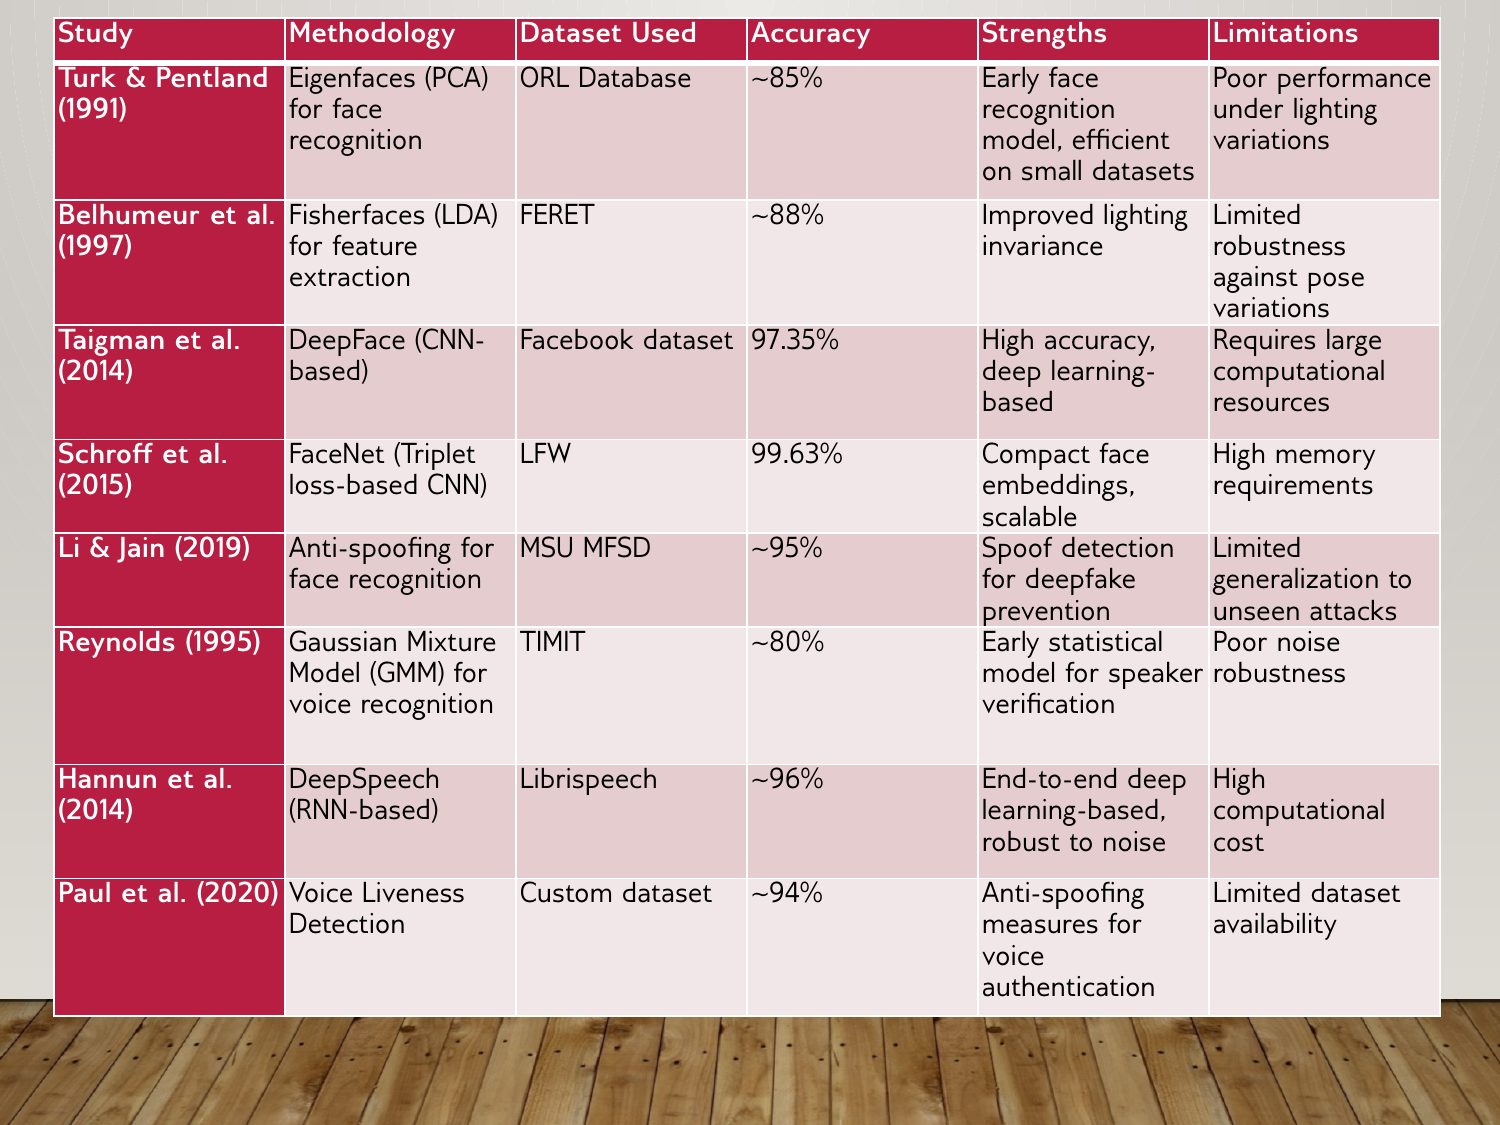

| Study | Methodology | Dataset Used | Accuracy | Strengths | Limitations |
| --- | --- | --- | --- | --- | --- |
| Turk & Pentland (1991) | Eigenfaces (PCA) for face recognition | ORL Database | ~85% | Early face recognition model, efficient on small datasets | Poor performance under lighting variations |
| Belhumeur et al. (1997) | Fisherfaces (LDA) for feature extraction | FERET | ~88% | Improved lighting invariance | Limited robustness against pose variations |
| Taigman et al. (2014) | DeepFace (CNN-based) | Facebook dataset | 97.35% | High accuracy, deep learning-based | Requires large computational resources |
| Schroff et al. (2015) | FaceNet (Triplet loss-based CNN) | LFW | 99.63% | Compact face embeddings, scalable | High memory requirements |
| Li & Jain (2019) | Anti-spoofing for face recognition | MSU MFSD | ~95% | Spoof detection for deepfake prevention | Limited generalization to unseen attacks |
| Reynolds (1995) | Gaussian Mixture Model (GMM) for voice recognition | TIMIT | ~80% | Early statistical model for speaker verification | Poor noise robustness |
| Hannun et al. (2014) | DeepSpeech (RNN-based) | Librispeech | ~96% | End-to-end deep learning-based, robust to noise | High computational cost |
| Paul et al. (2020) | Voice Liveness Detection | Custom dataset | ~94% | Anti-spoofing measures for voice authentication | Limited dataset availability |
# Implementation